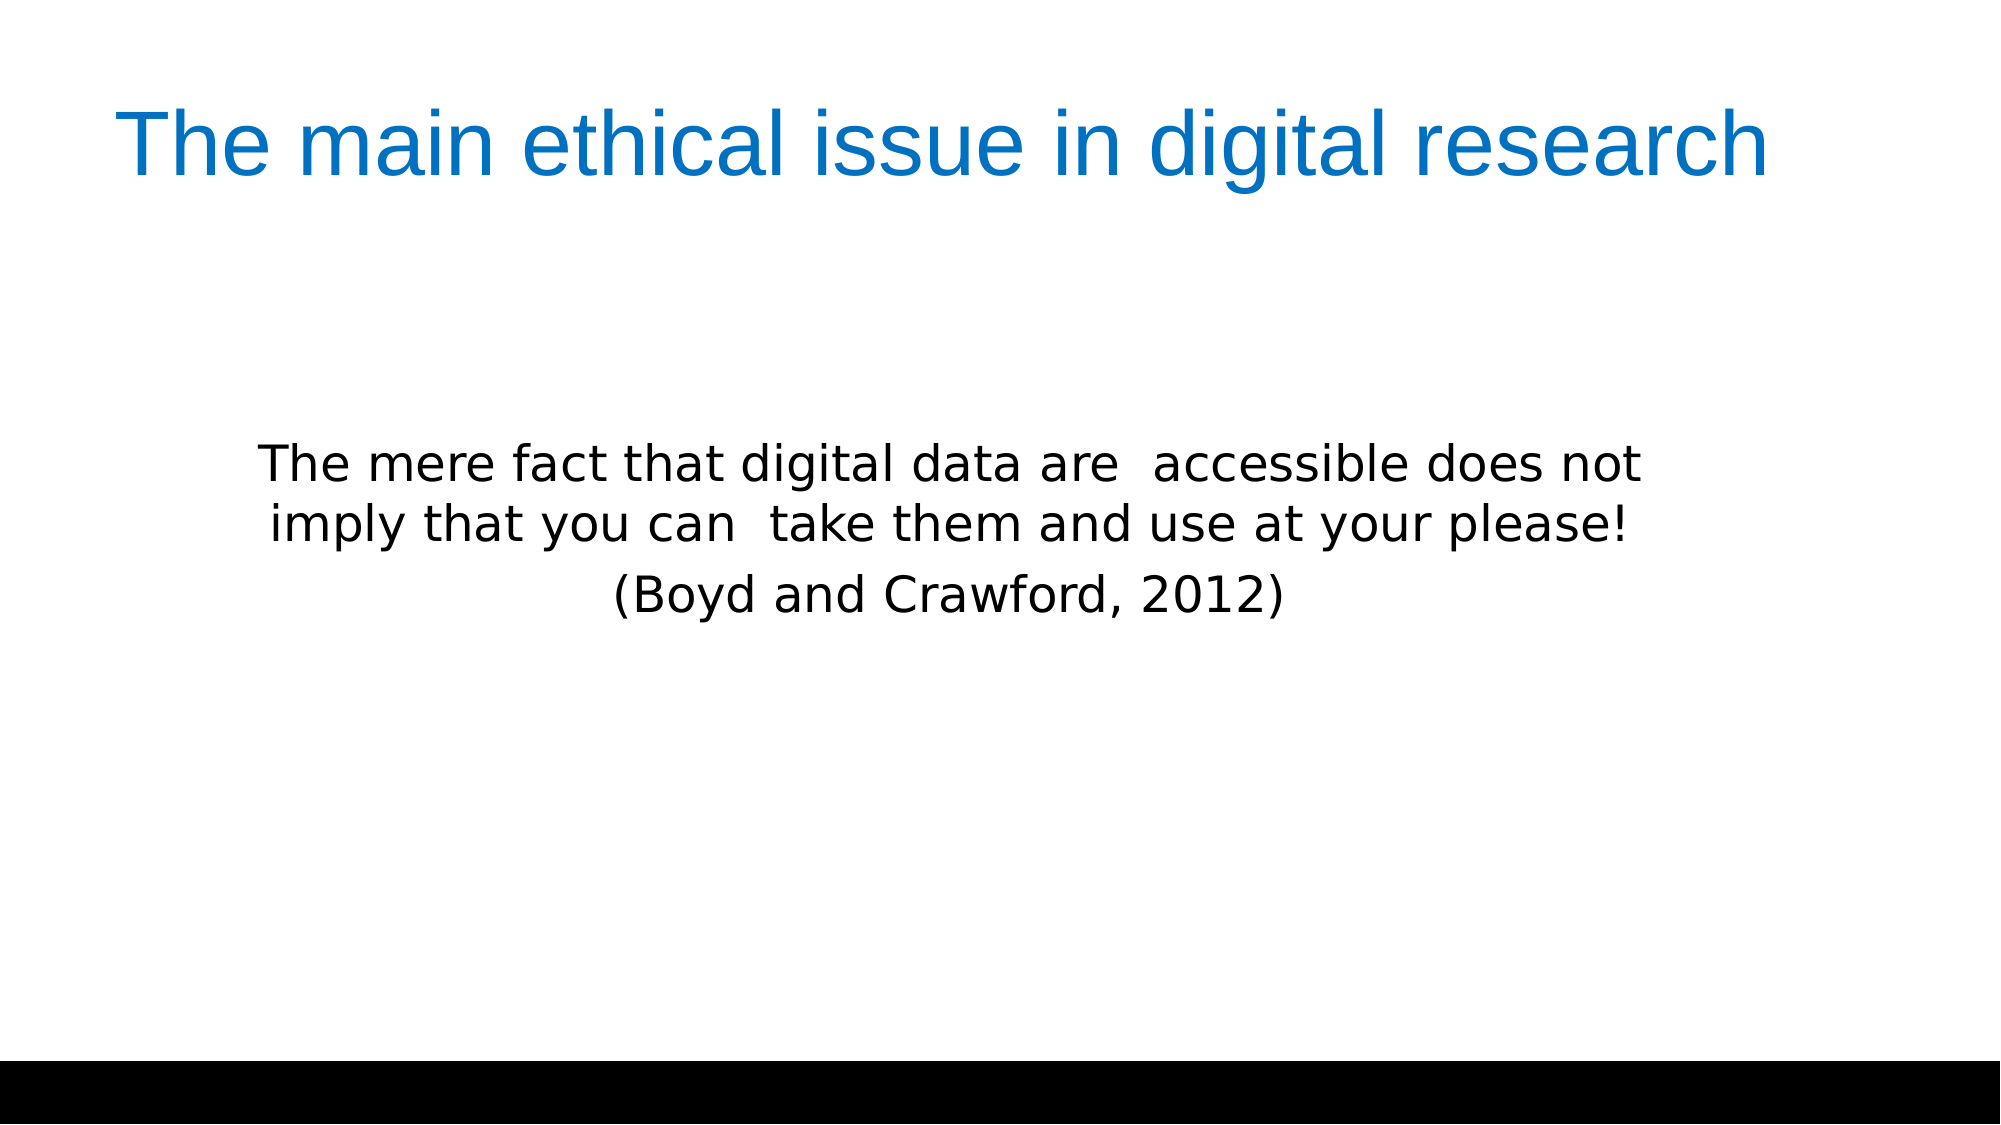

The main ethical issue in digital research
The mere fact that digital data are  accessible does not imply that you can  take them and use at your please!
(Boyd and Crawford, 2012)